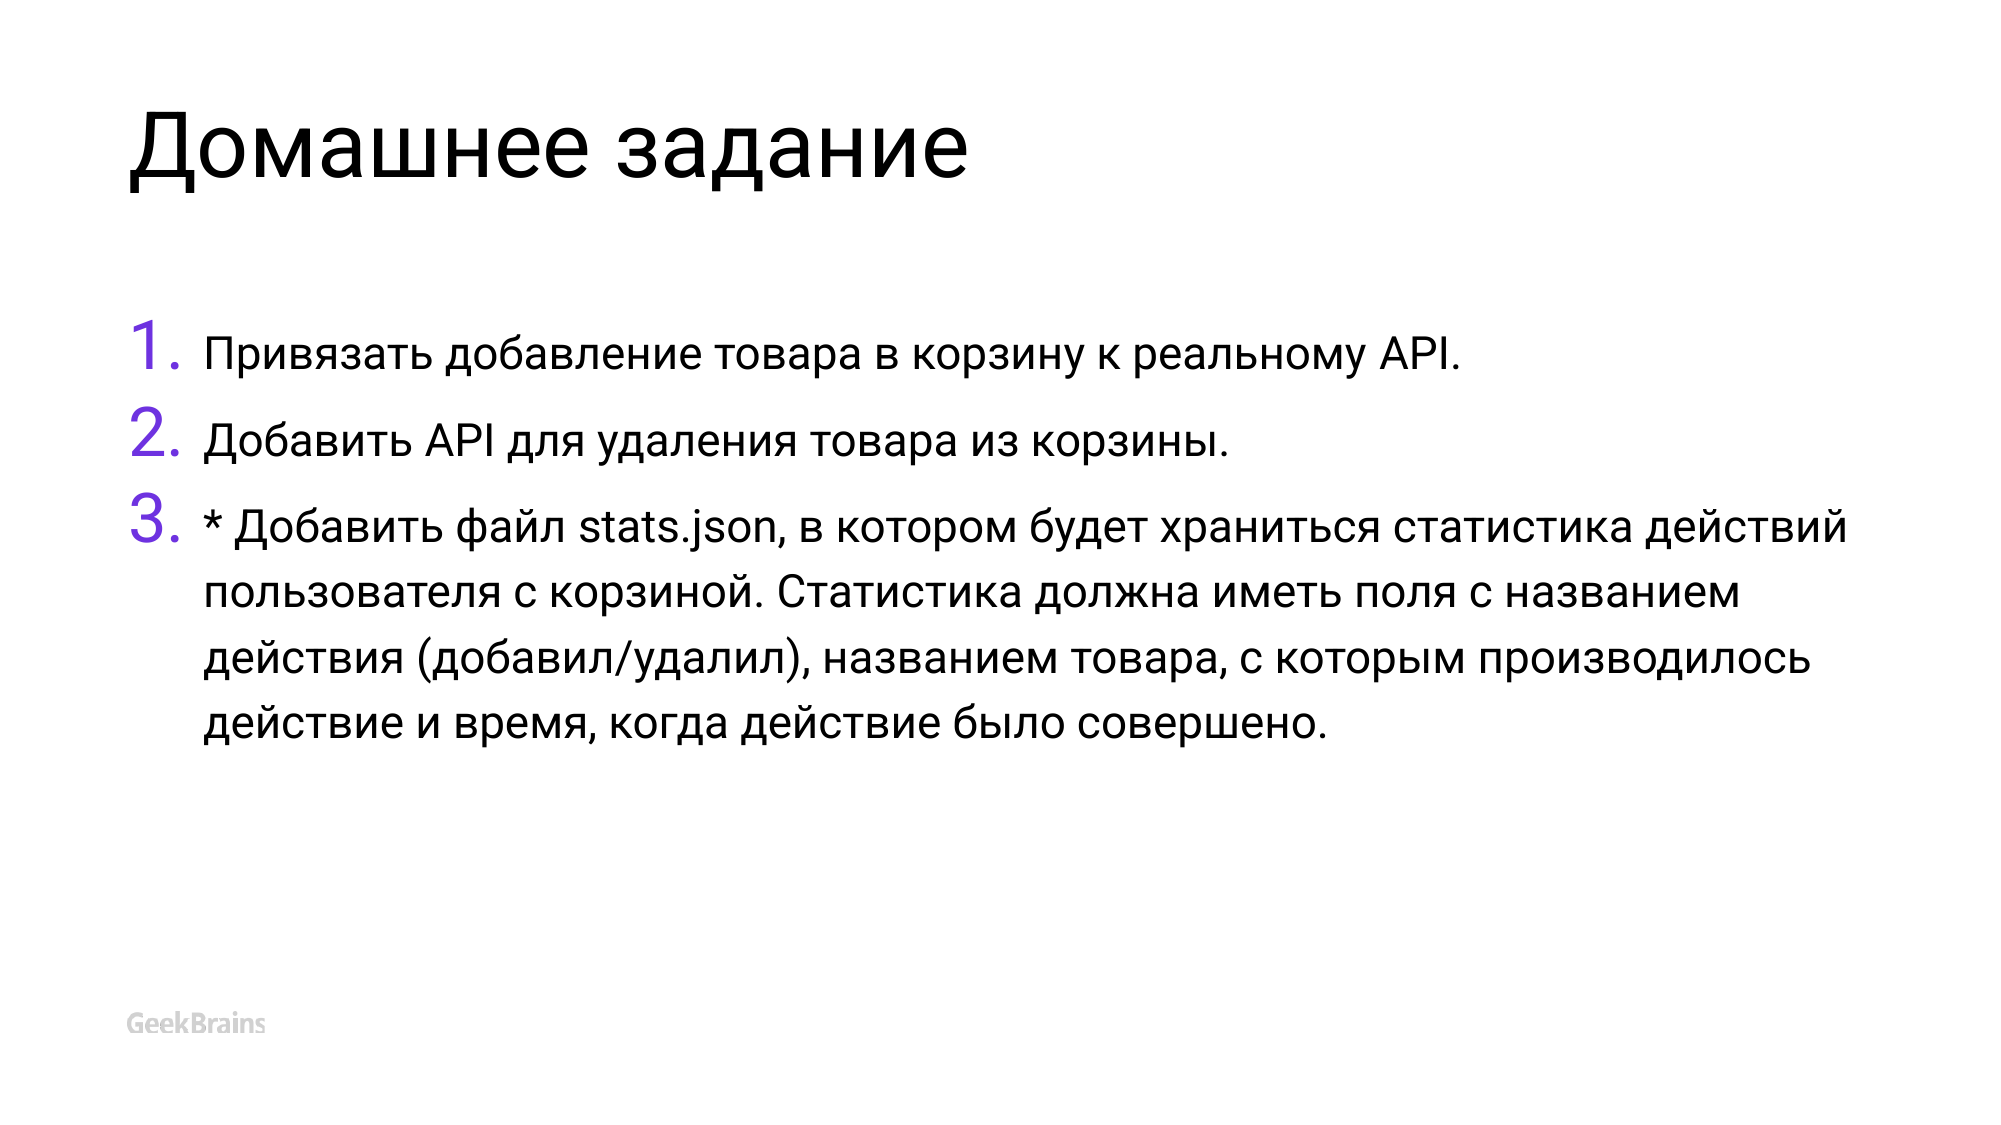

# Домашнее задание
Привязать добавление товара в корзину к реальному API.
Добавить API для удаления товара из корзины.
* Добавить файл stats.json, в котором будет храниться статистика действий пользователя с корзиной. Статистика должна иметь поля с названием действия (добавил/удалил), названием товара, с которым производилось действие и время, когда действие было совершено.